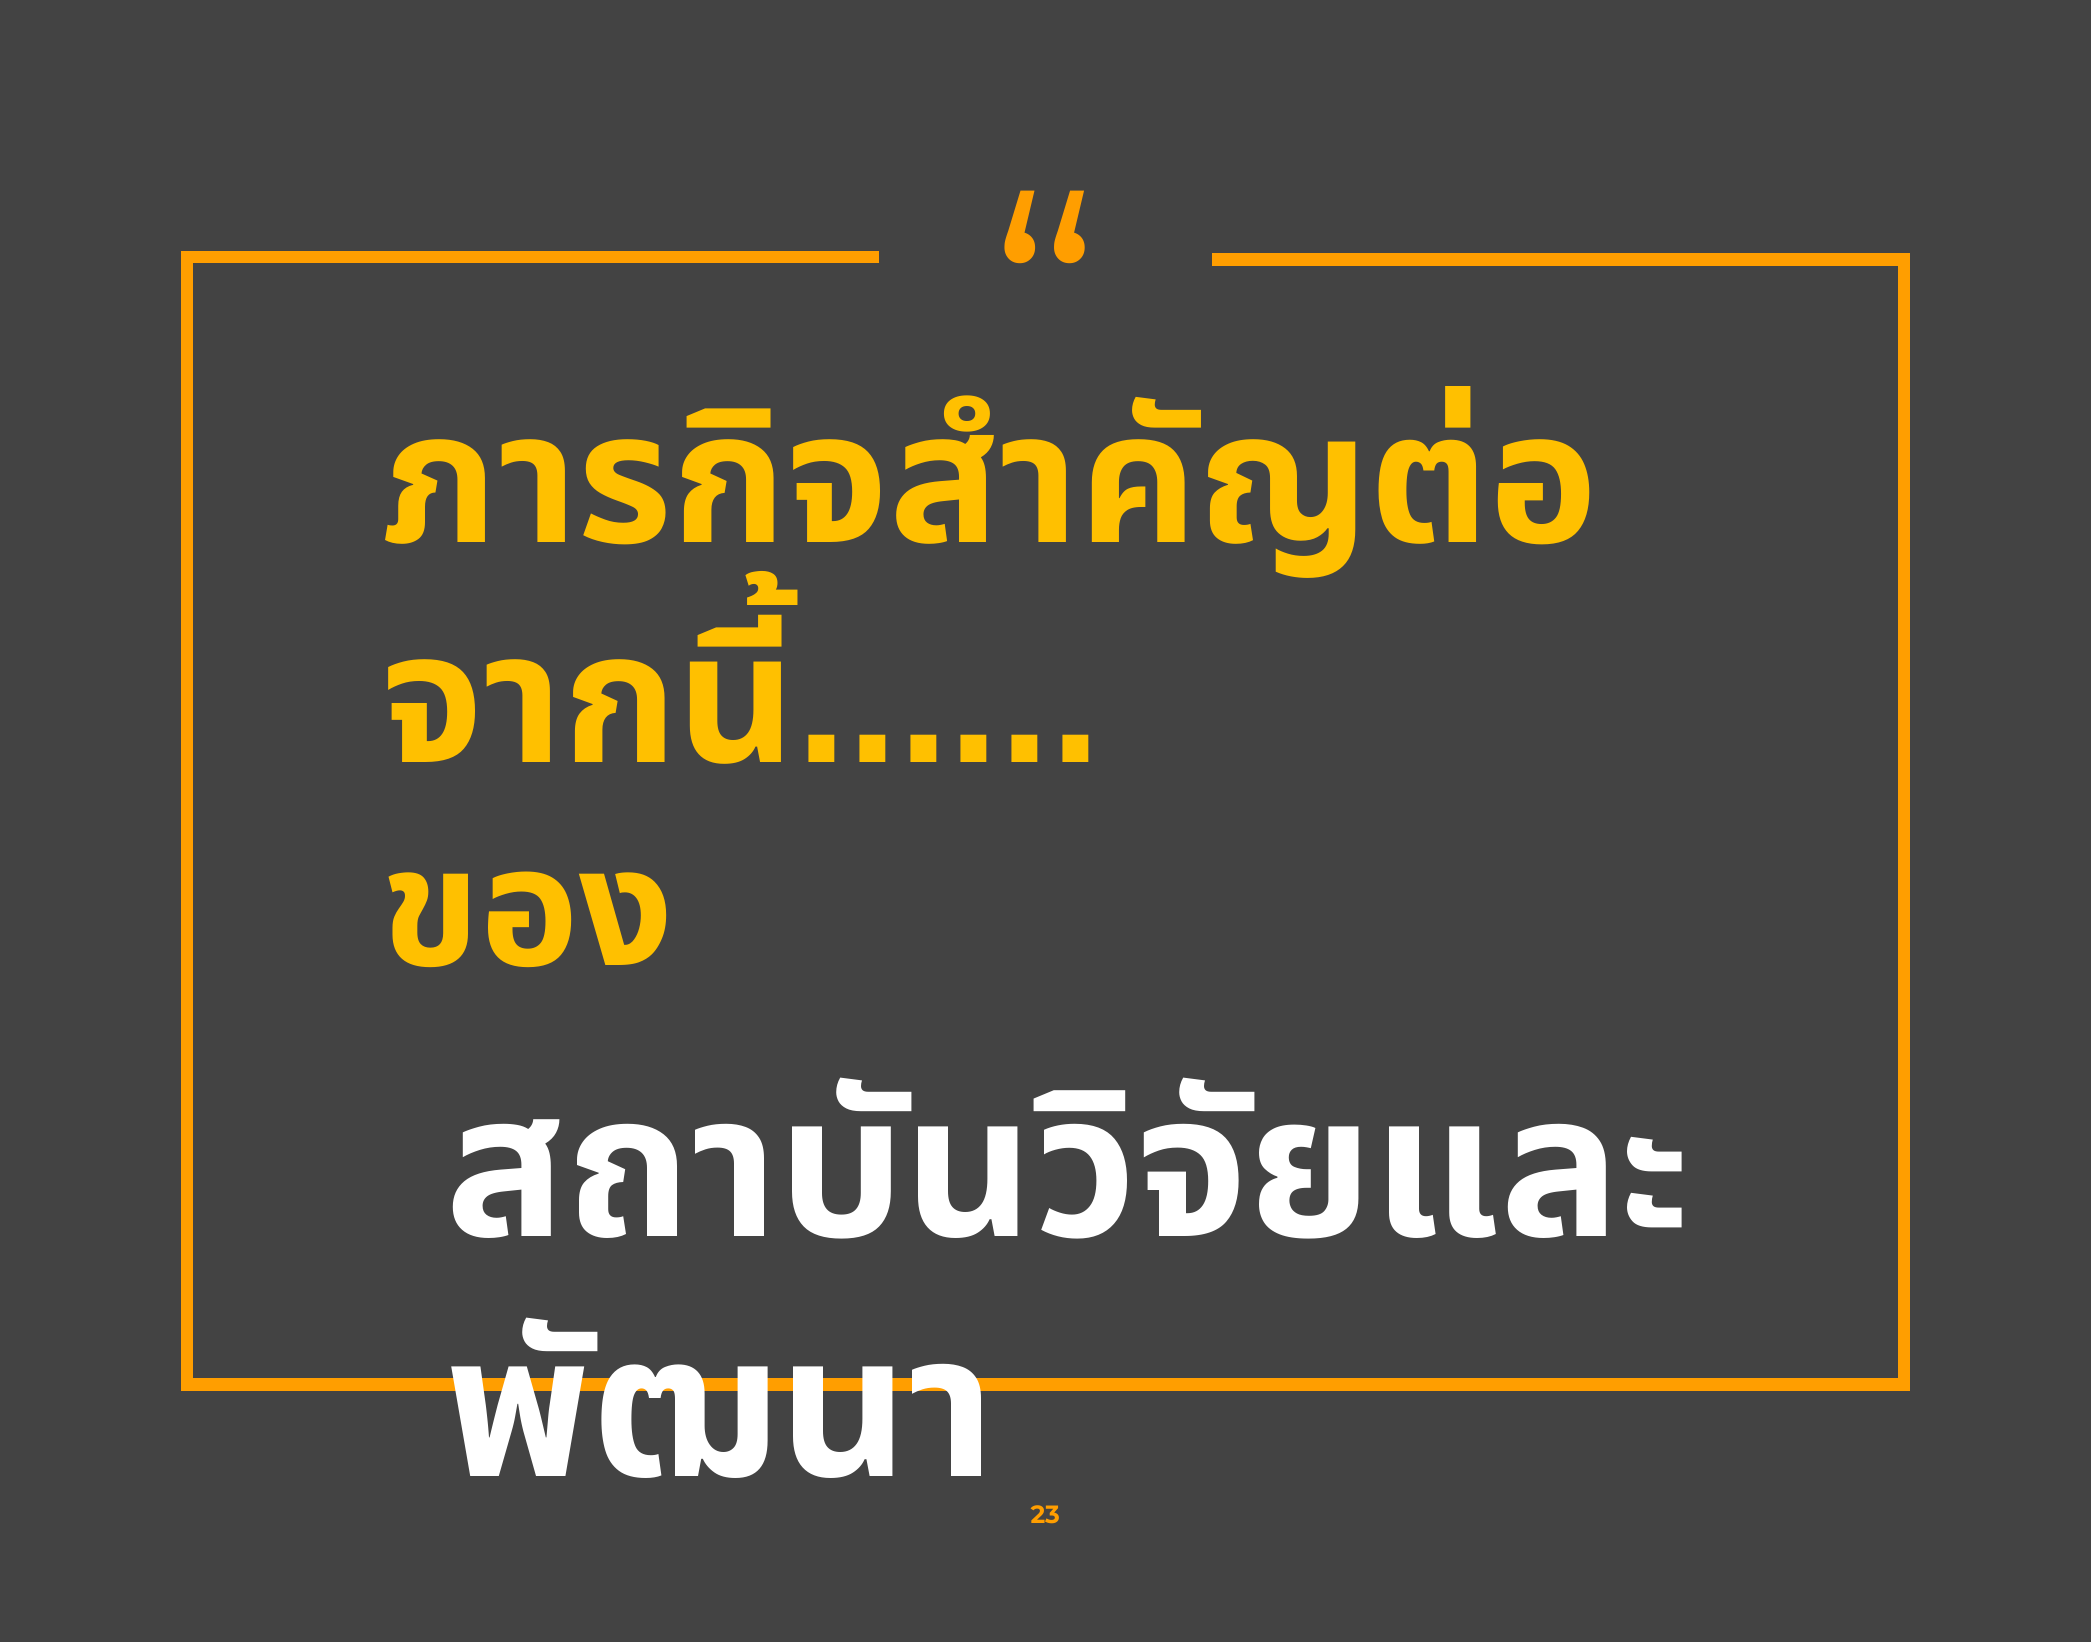

ภารกิจสำคัญต่อจากนี้......
ของ

สถาบันวิจัยและพัฒนา
23